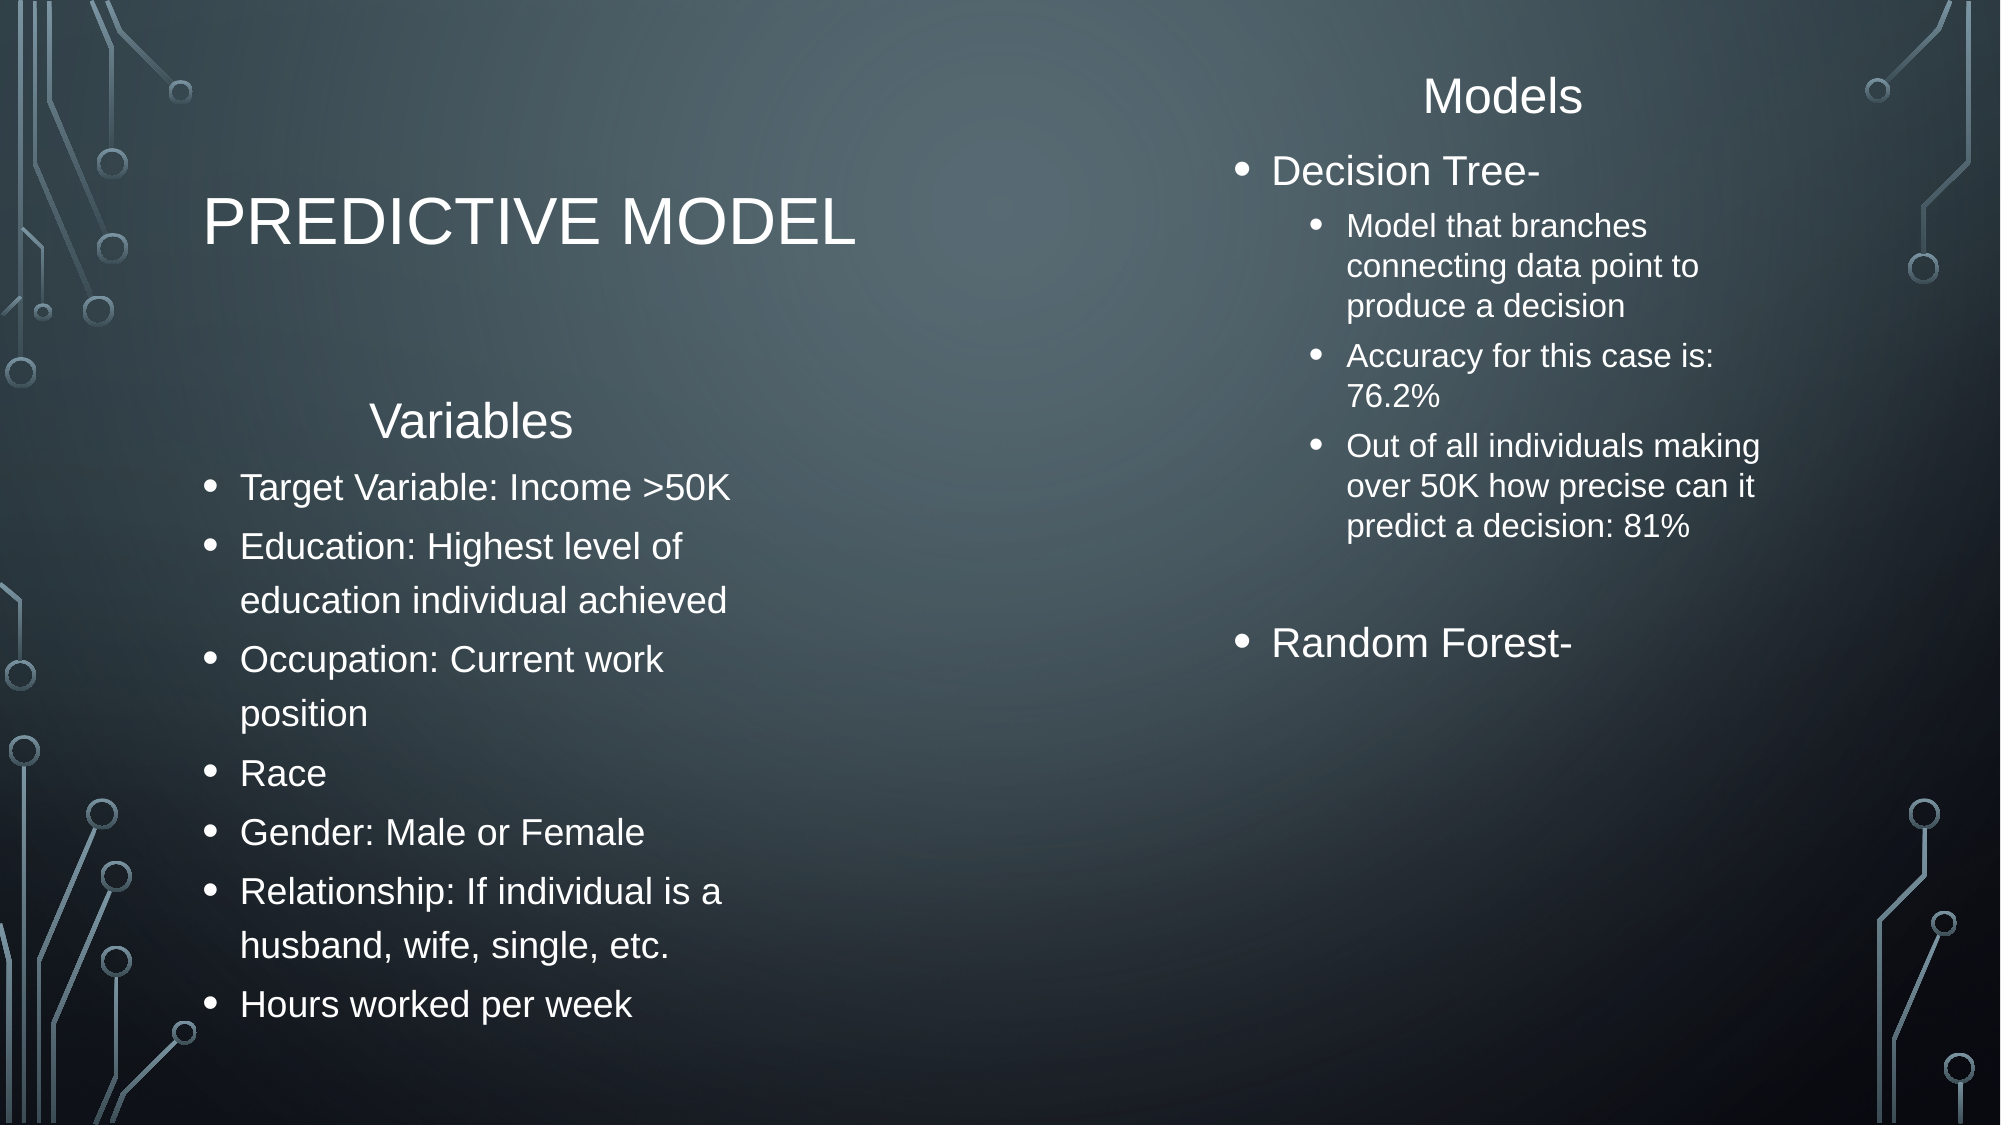

Models
Decision Tree-
Model that branches connecting data point to produce a decision
Accuracy for this case is: 76.2%
Out of all individuals making over 50K how precise can it predict a decision: 81%

Random Forest-

# Predictive model

Variables
Target Variable: Income >50K
Education: Highest level of education individual achieved
Occupation: Current work position
Race
Gender: Male or Female
Relationship: If individual is a husband, wife, single, etc.
Hours worked per week